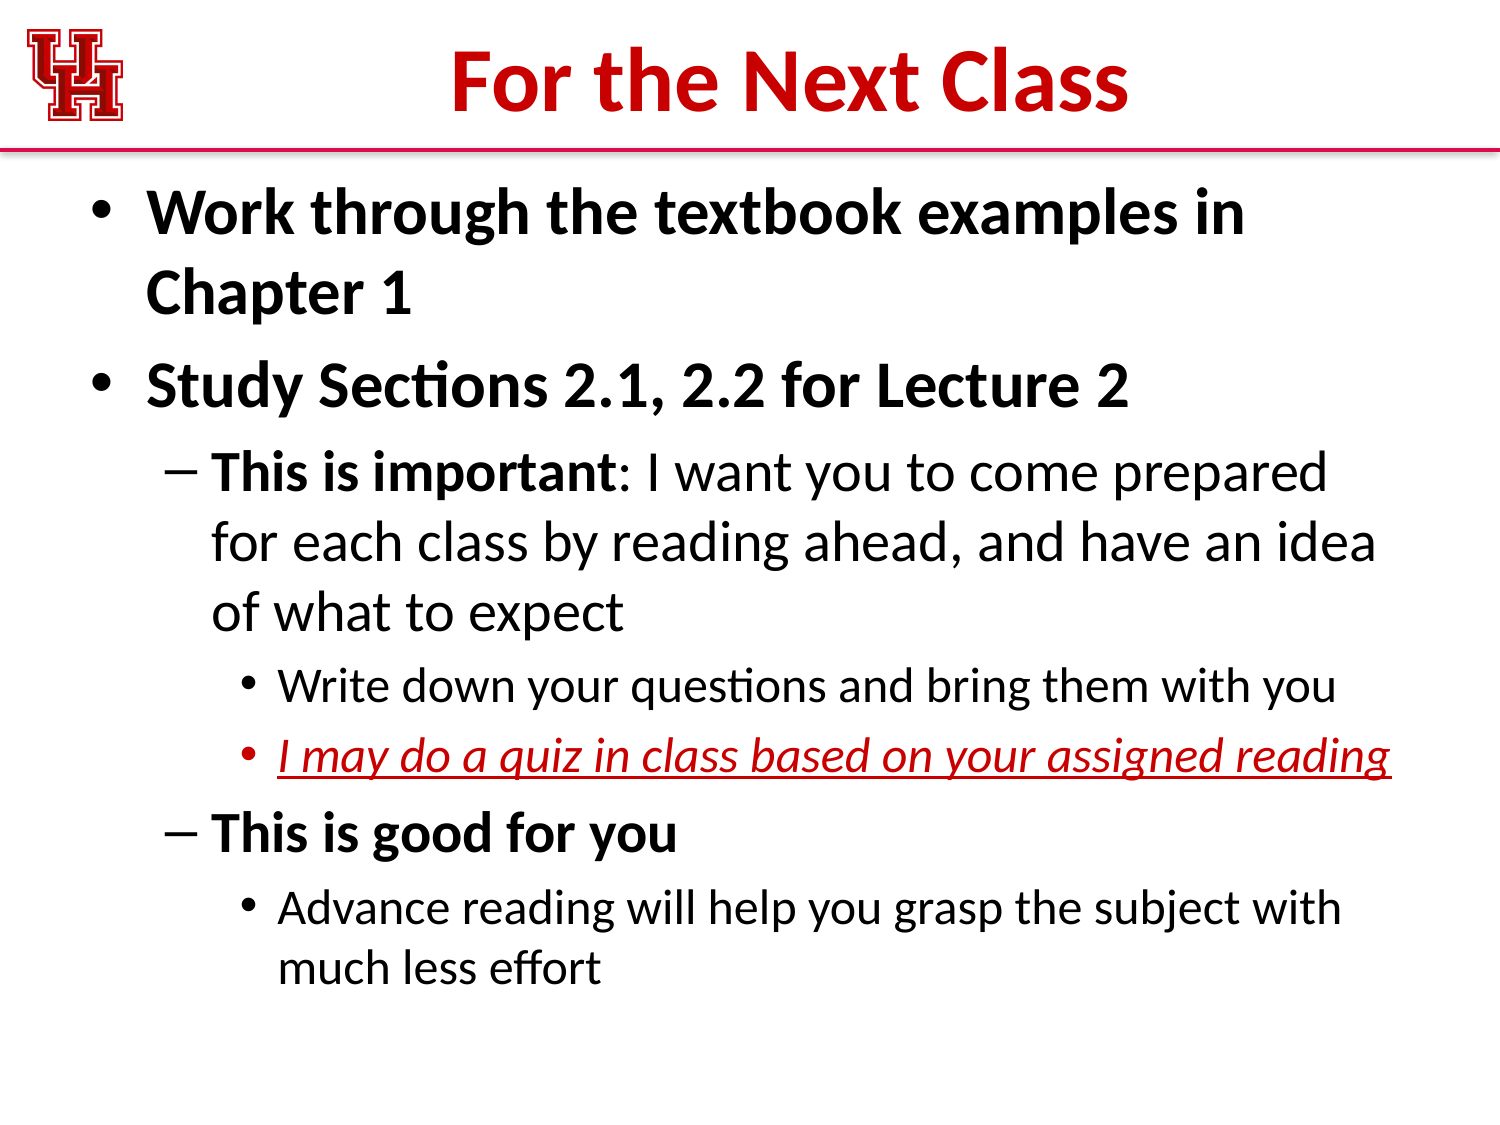

# For the Next Class
Work through the textbook examples in Chapter 1
Study Sections 2.1, 2.2 for Lecture 2
This is important: I want you to come prepared for each class by reading ahead, and have an idea of what to expect
Write down your questions and bring them with you
I may do a quiz in class based on your assigned reading
This is good for you
Advance reading will help you grasp the subject with much less effort